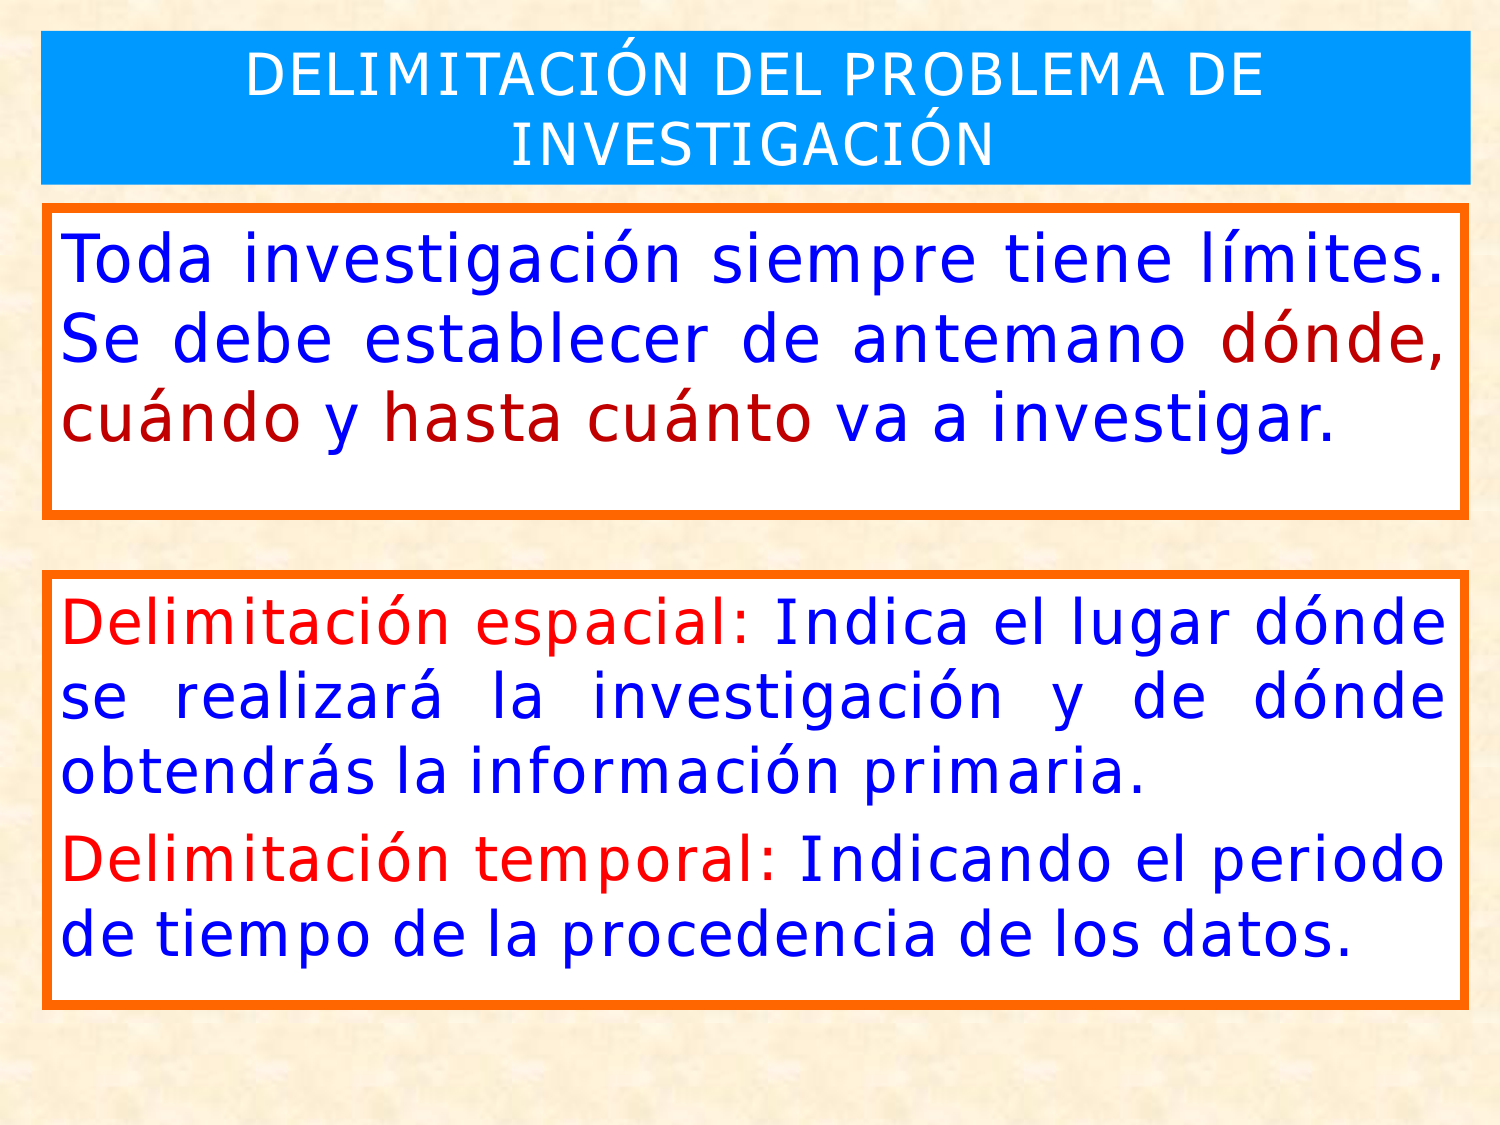

DELIMITACIÓN DEL PROBLEMA DE INVESTIGACIÓN
Toda investigación siempre tiene límites. Se debe establecer de antemano dónde, cuándo y hasta cuánto va a investigar.
Delimitación espacial: Indica el lugar dónde se realizará la investigación y de dónde obtendrás la información primaria.
Delimitación temporal: Indicando el periodo de tiempo de la procedencia de los datos.